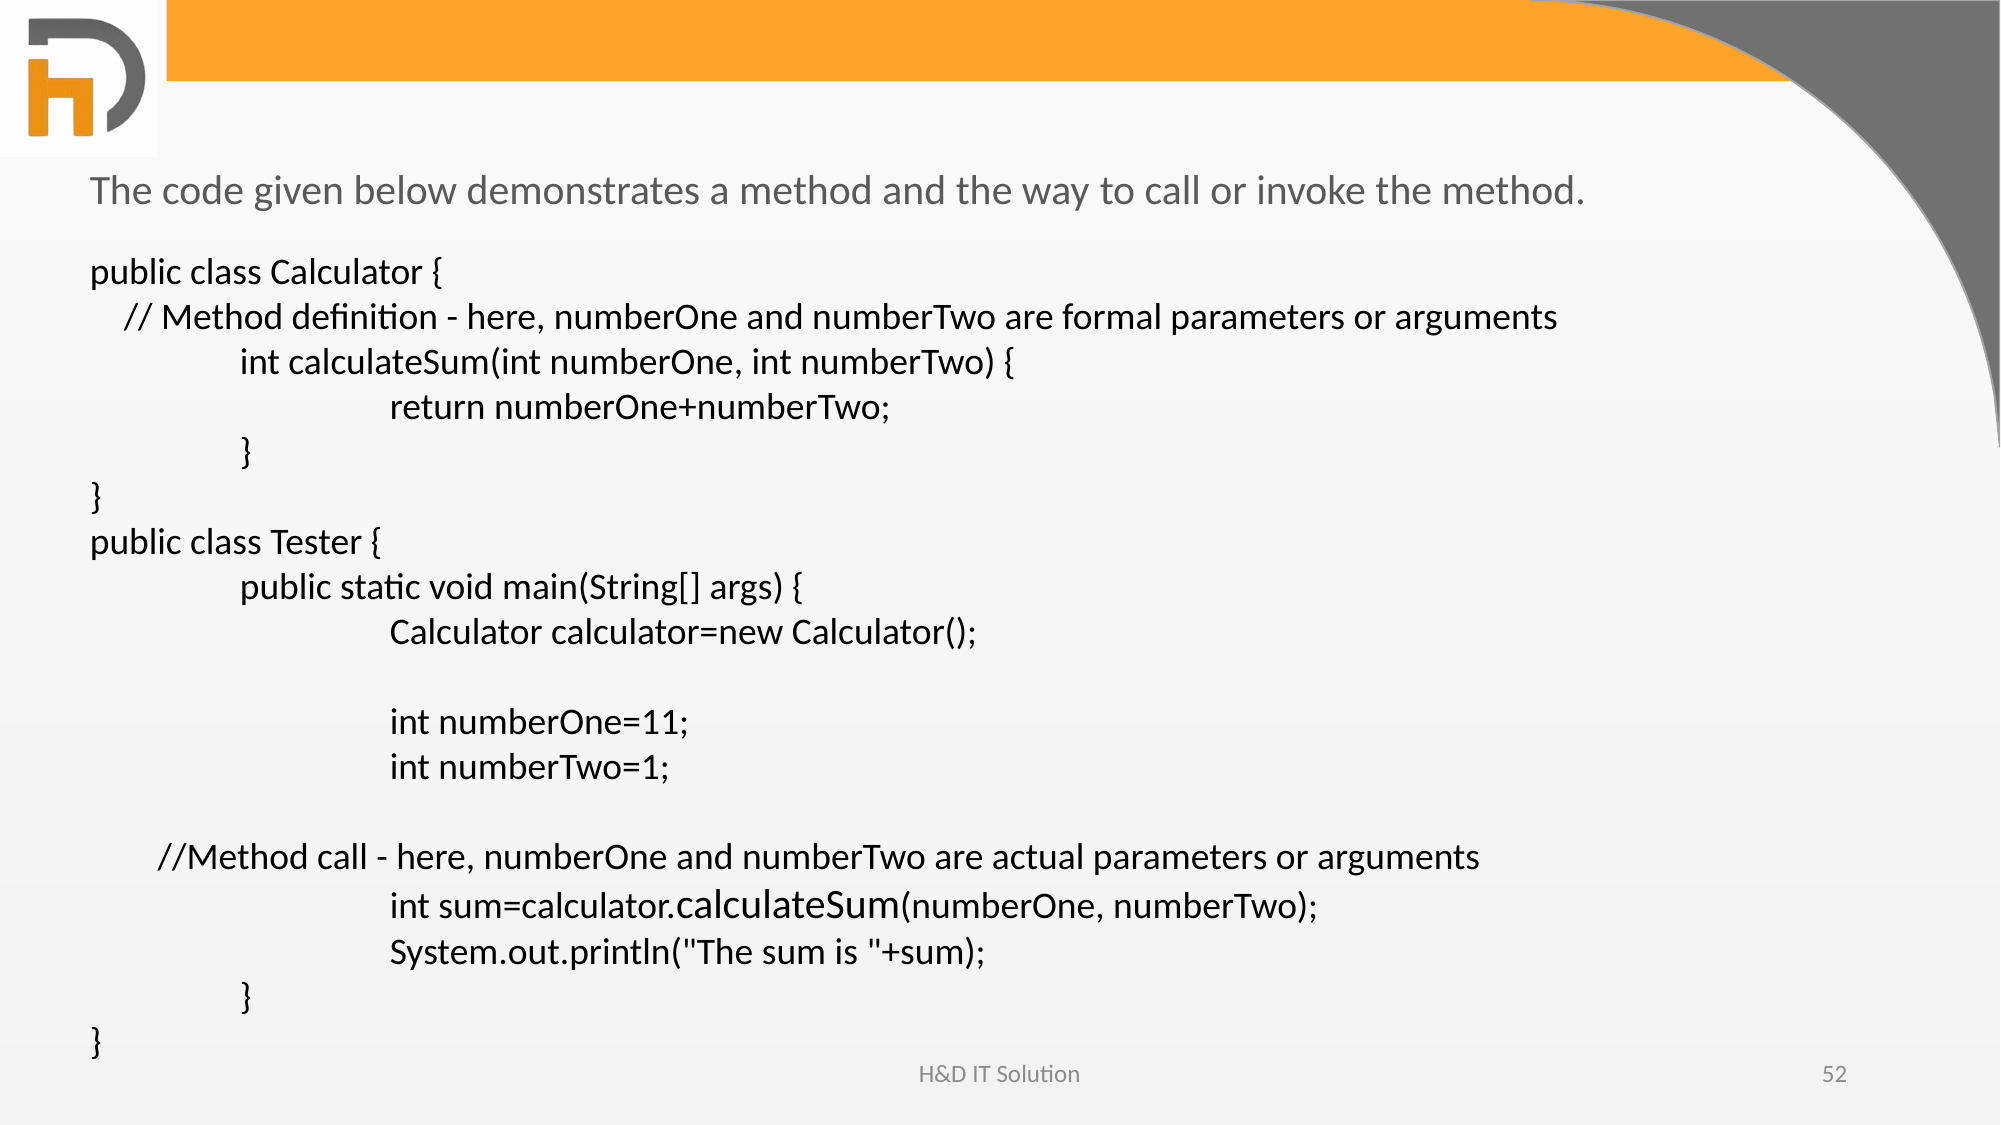

The code given below demonstrates a method and the way to call or invoke the method.
public class Calculator {
    // Method definition - here, numberOne and numberTwo are formal parameters or arguments
	int calculateSum(int numberOne, int numberTwo) {
		return numberOne+numberTwo;
	}
}
public class Tester {
	public static void main(String[] args) {
		Calculator calculator=new Calculator();

		int numberOne=11;
		int numberTwo=1;

        //Method call - here, numberOne and numberTwo are actual parameters or arguments
		int sum=calculator.calculateSum(numberOne, numberTwo);
		System.out.println("The sum is "+sum);
	}
}
H&D IT Solution
52